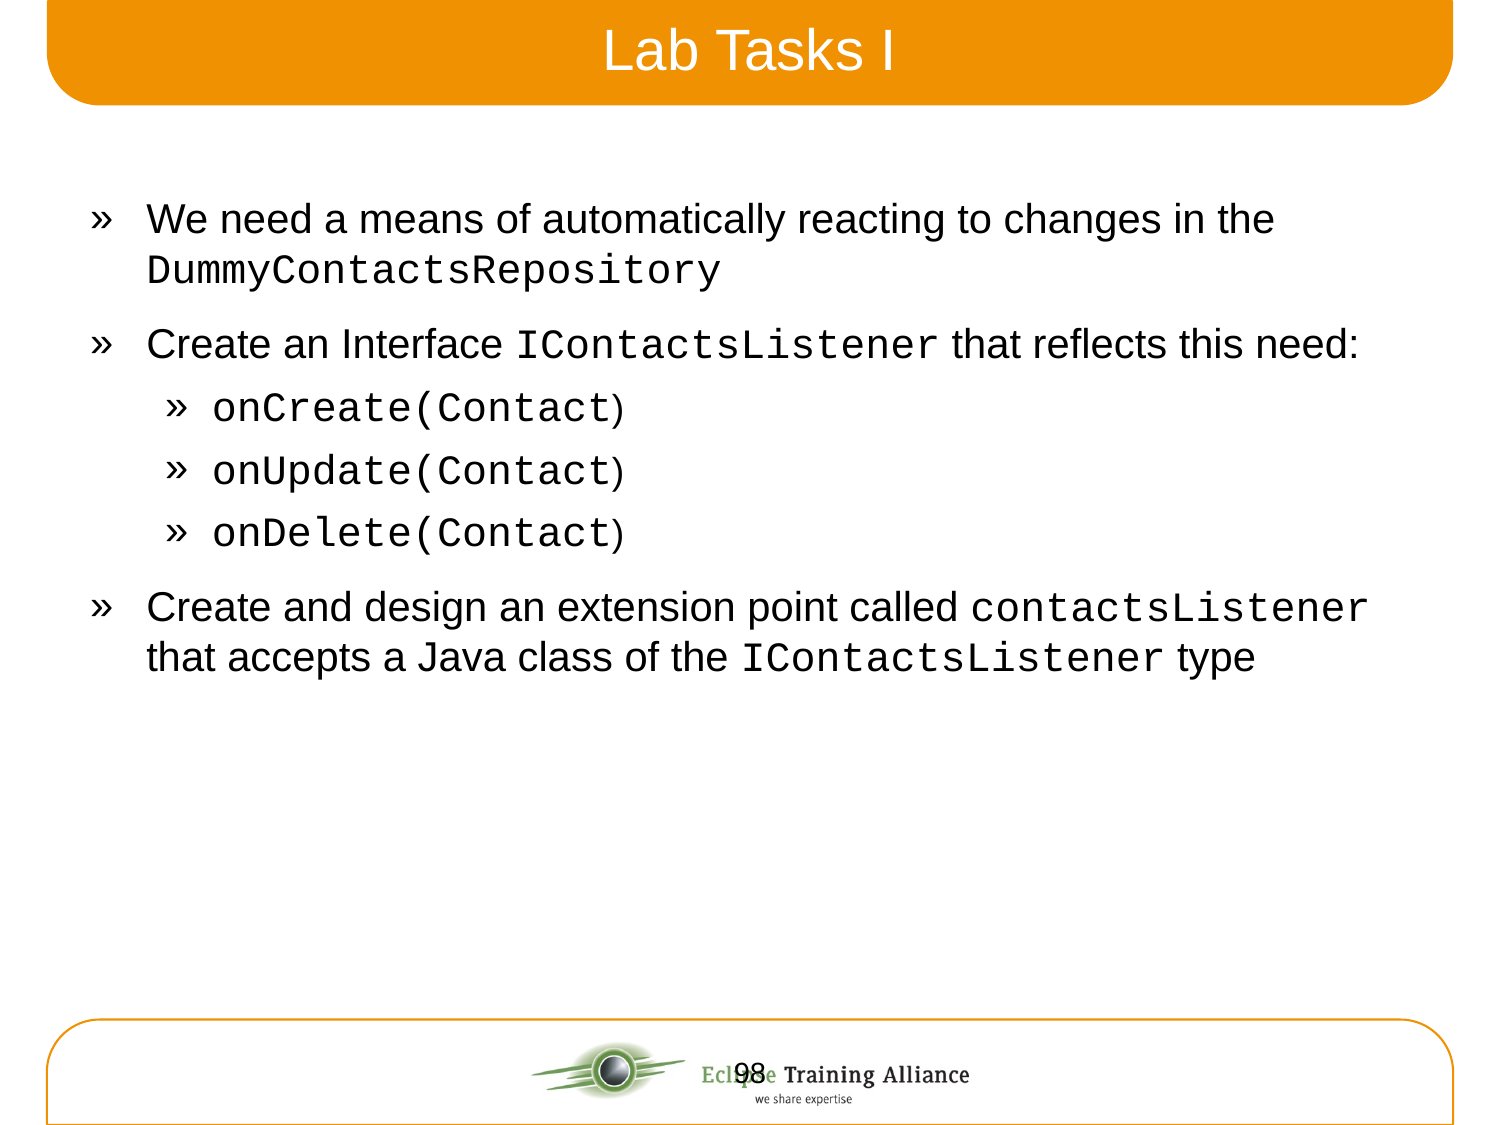

# Lab Tasks I
We need a means of automatically reacting to changes in the DummyContactsRepository
Create an Interface IContactsListener that reflects this need:
onCreate(Contact)
onUpdate(Contact)
onDelete(Contact)
Create and design an extension point called contactsListener that accepts a Java class of the IContactsListener type
98